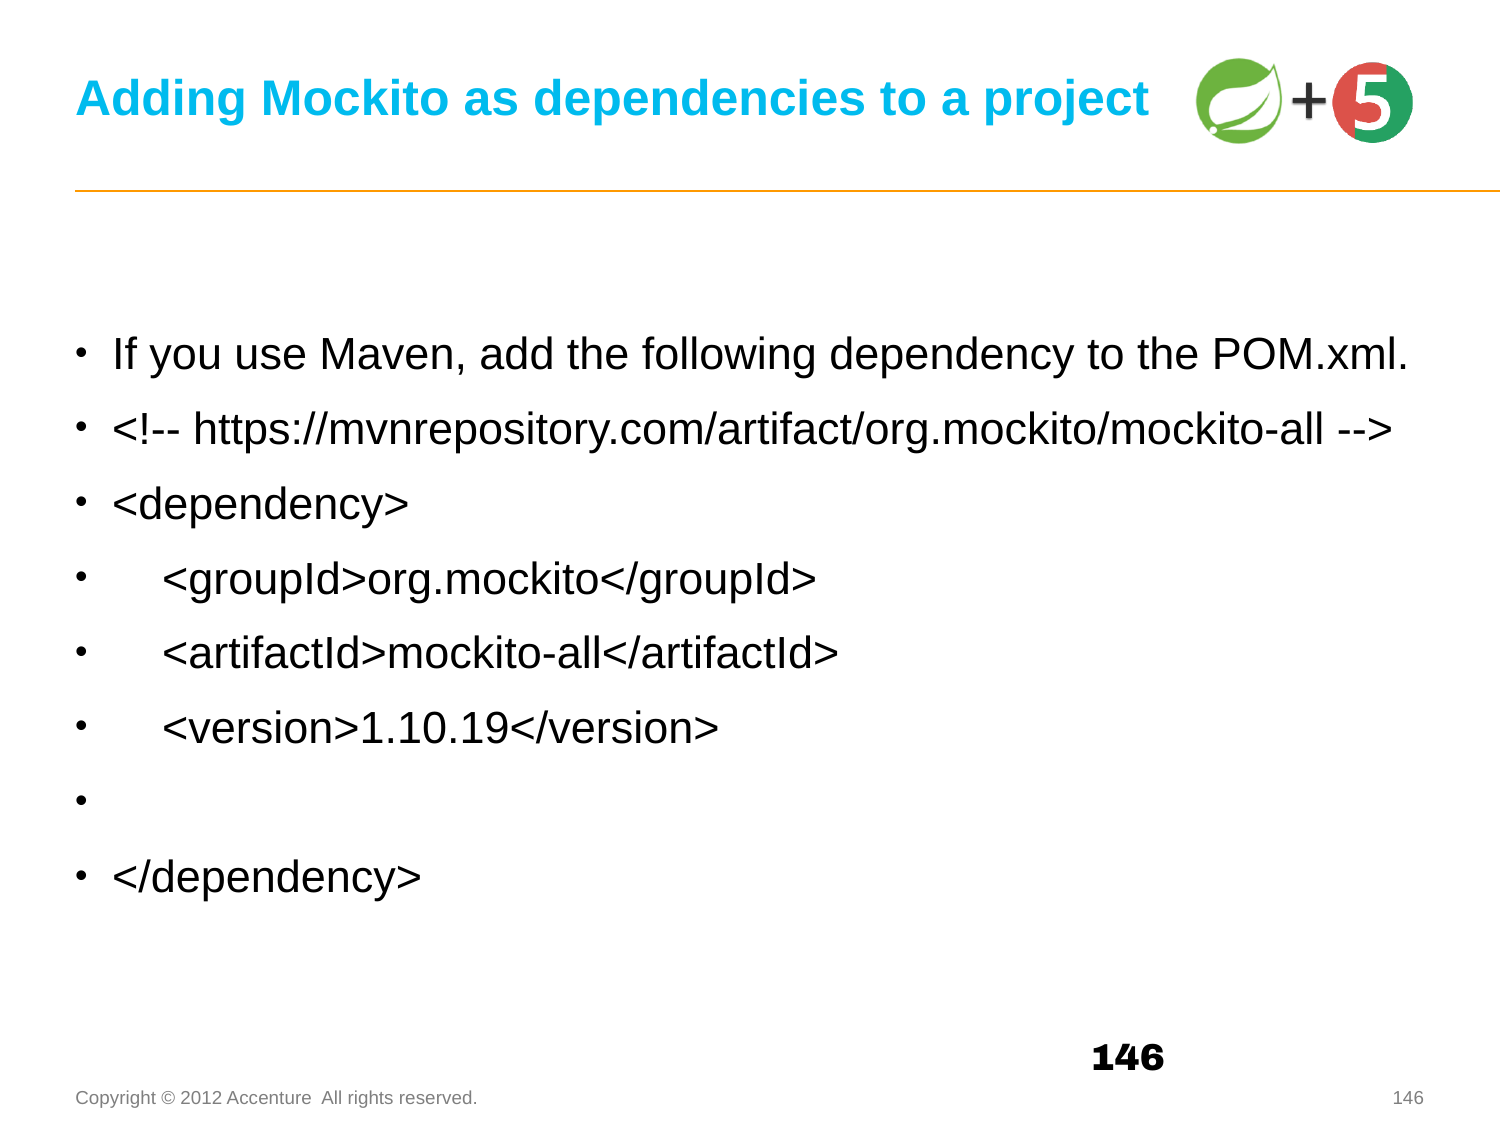

# Adding Mockito as dependencies to a project
If you use Maven, add the following dependency to the POM.xml.
<!-- https://mvnrepository.com/artifact/org.mockito/mockito-all -->
<dependency>
    <groupId>org.mockito</groupId>
    <artifactId>mockito-all</artifactId>
    <version>1.10.19</version>

</dependency>

146